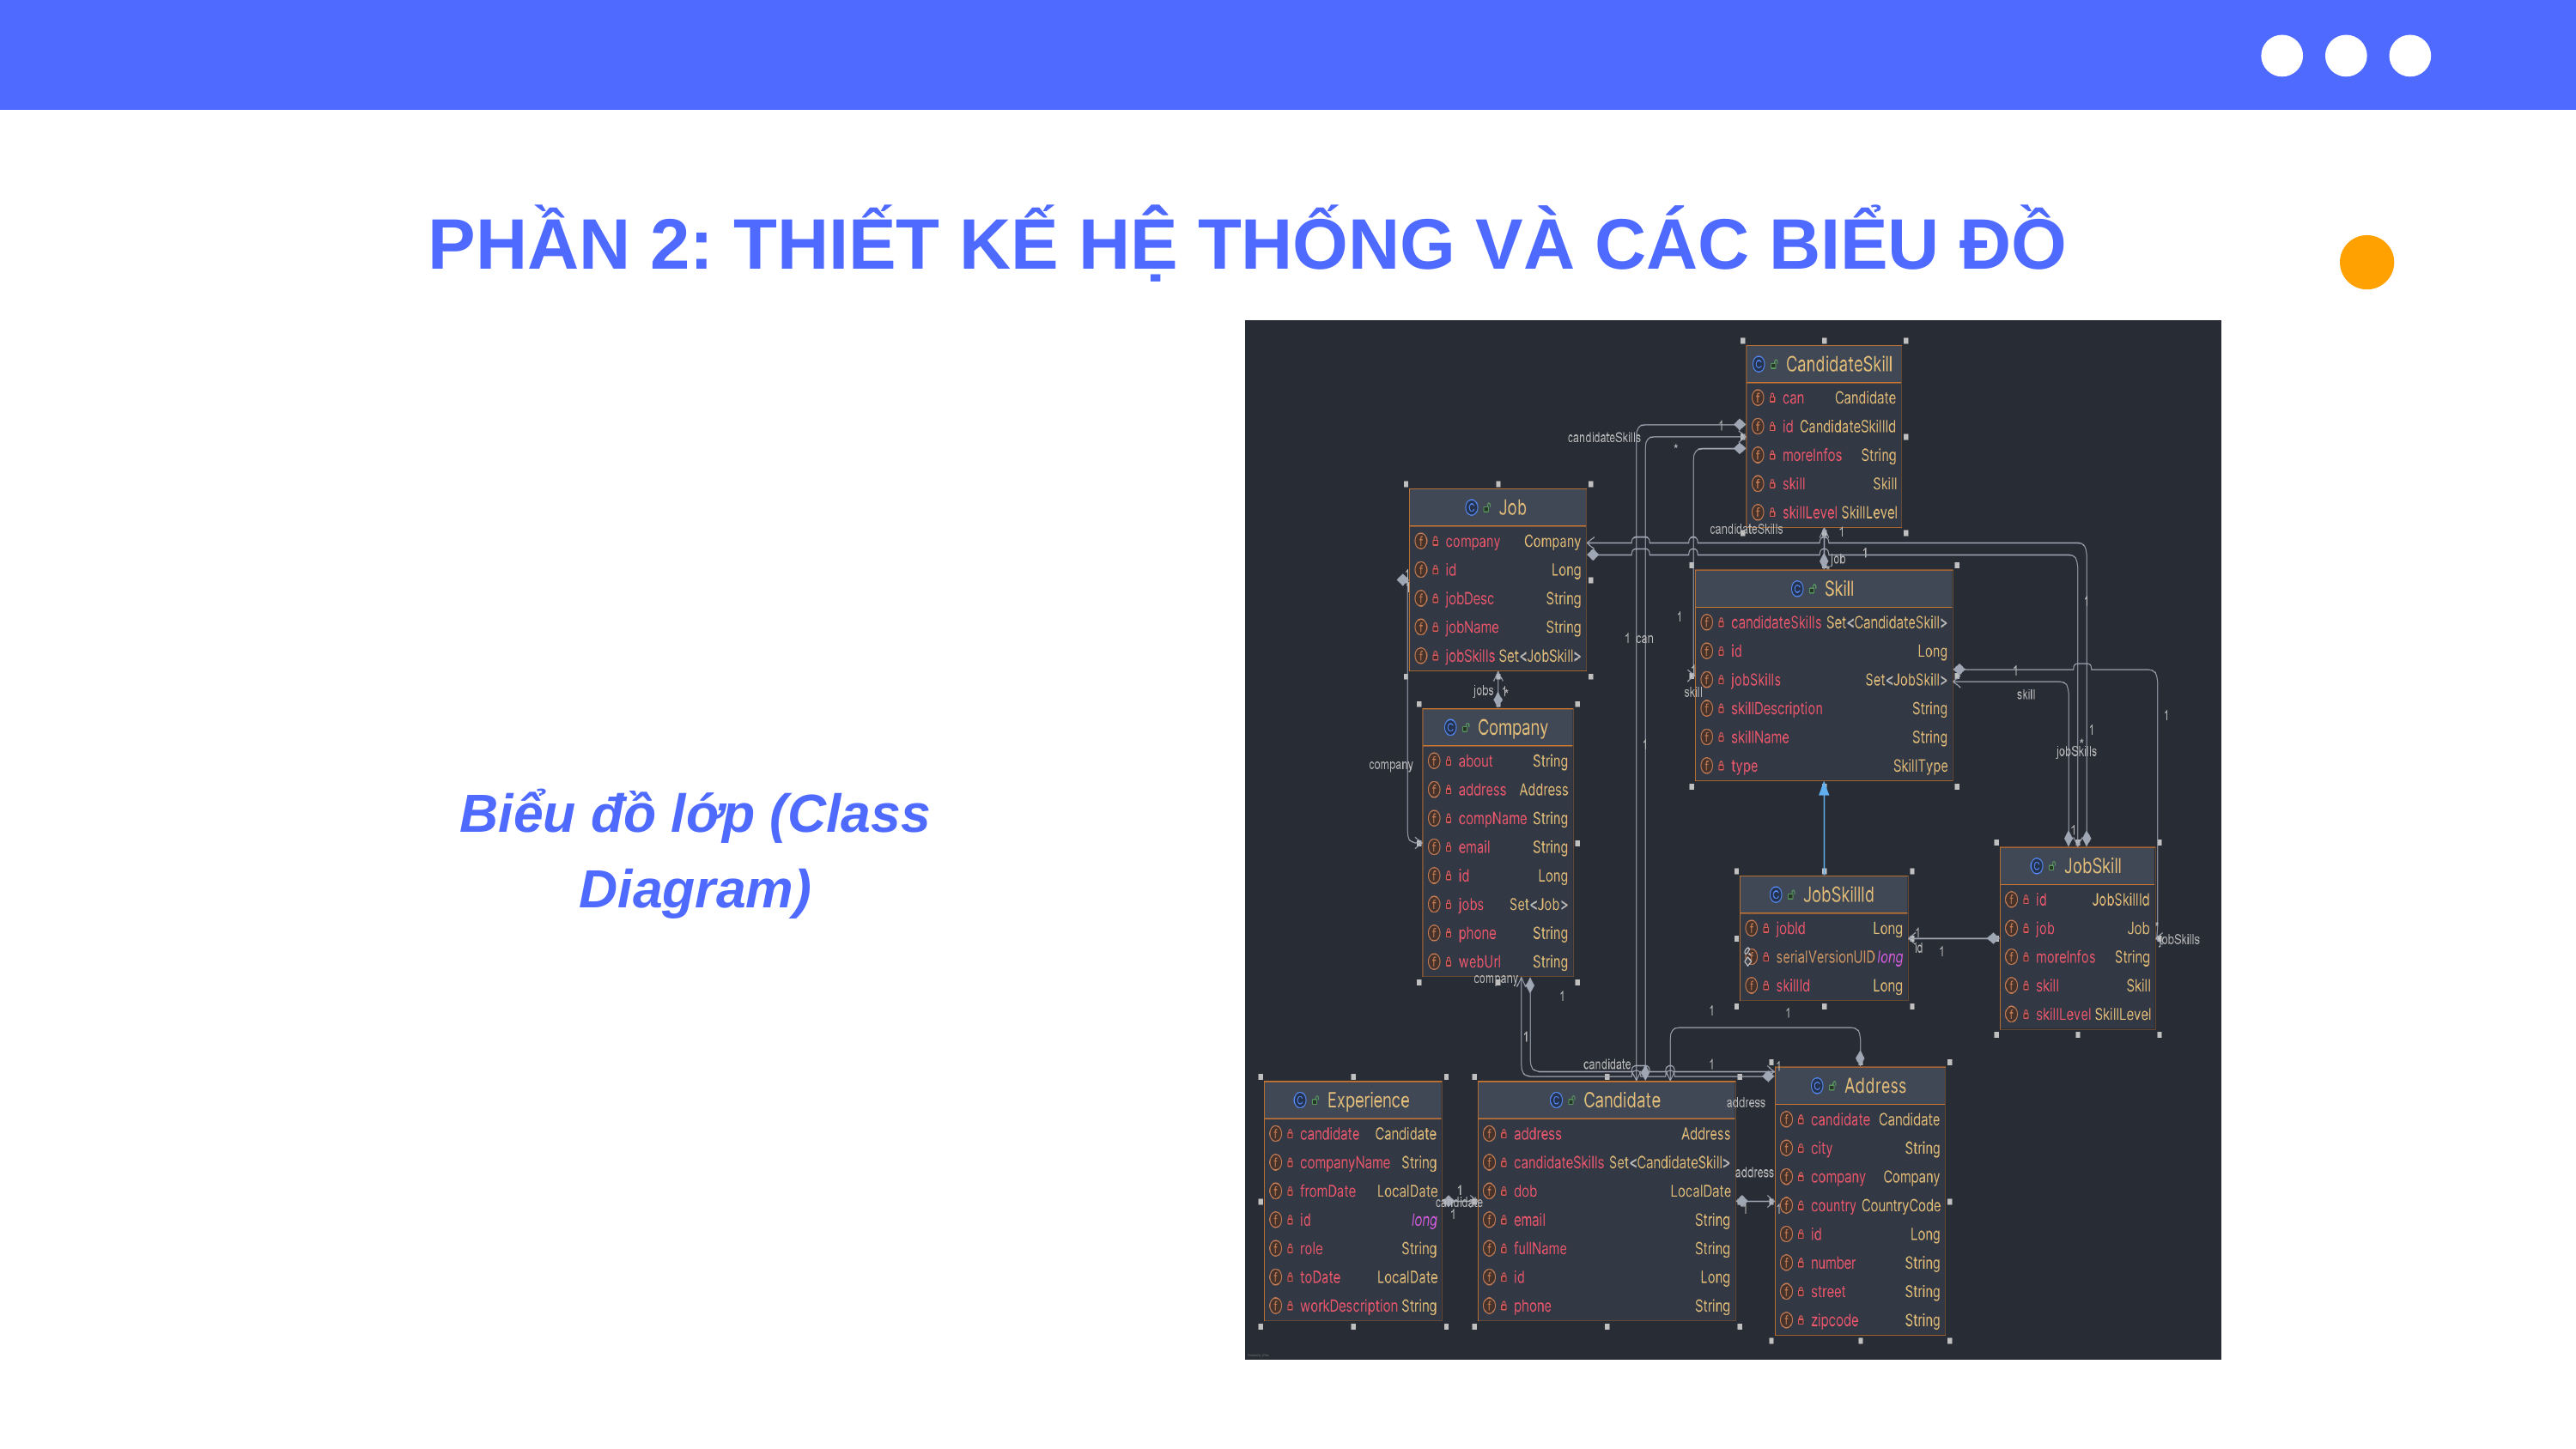

PHẦN 2: THIẾT KẾ HỆ THỐNG VÀ CÁC BIỂU ĐỒ

Biểu đồ lớp (Class Diagram)